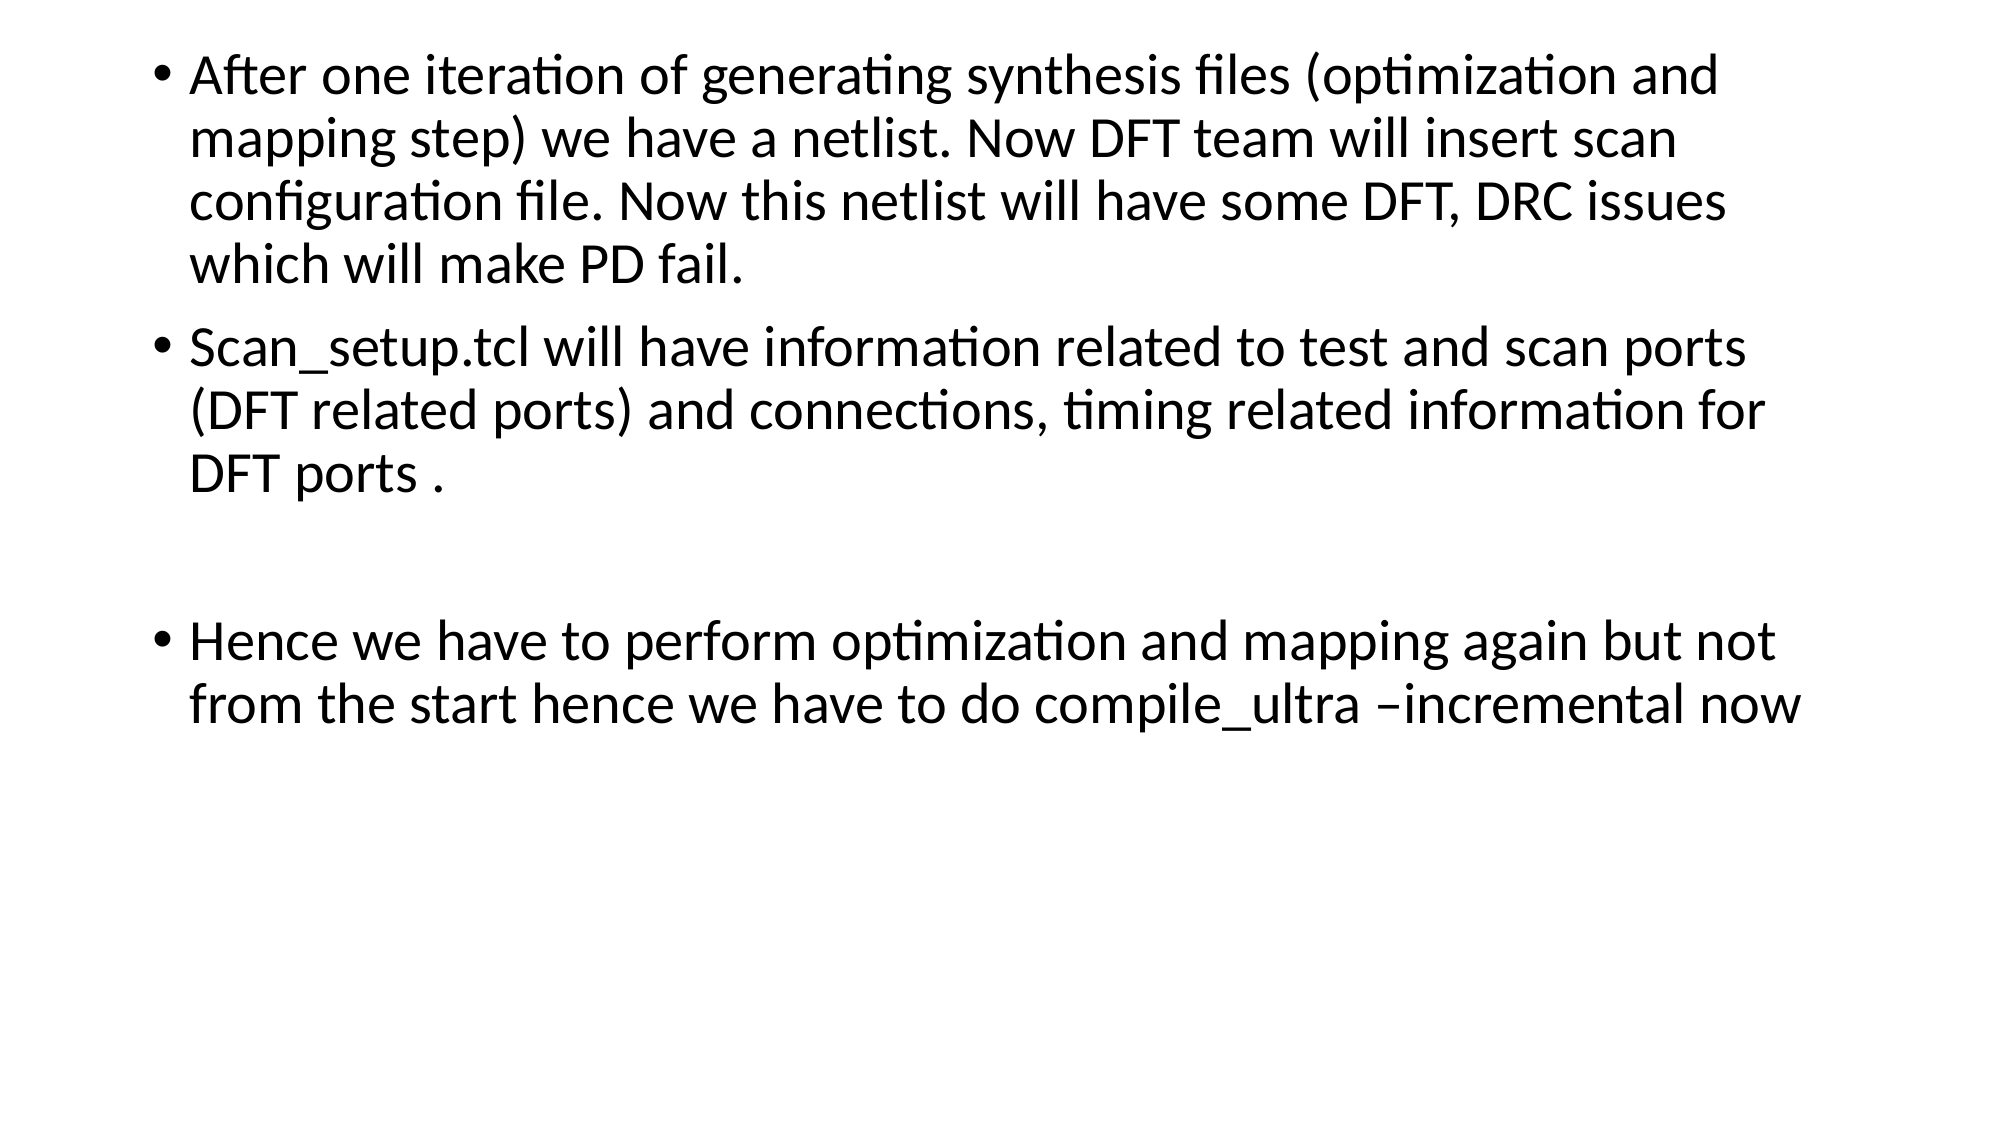

After one iteration of generating synthesis files (optimization and mapping step) we have a netlist. Now DFT team will insert scan configuration file. Now this netlist will have some DFT, DRC issues which will make PD fail.
Scan_setup.tcl will have information related to test and scan ports (DFT related ports) and connections, timing related information for DFT ports .

Hence we have to perform optimization and mapping again but not from the start hence we have to do compile_ultra –incremental now